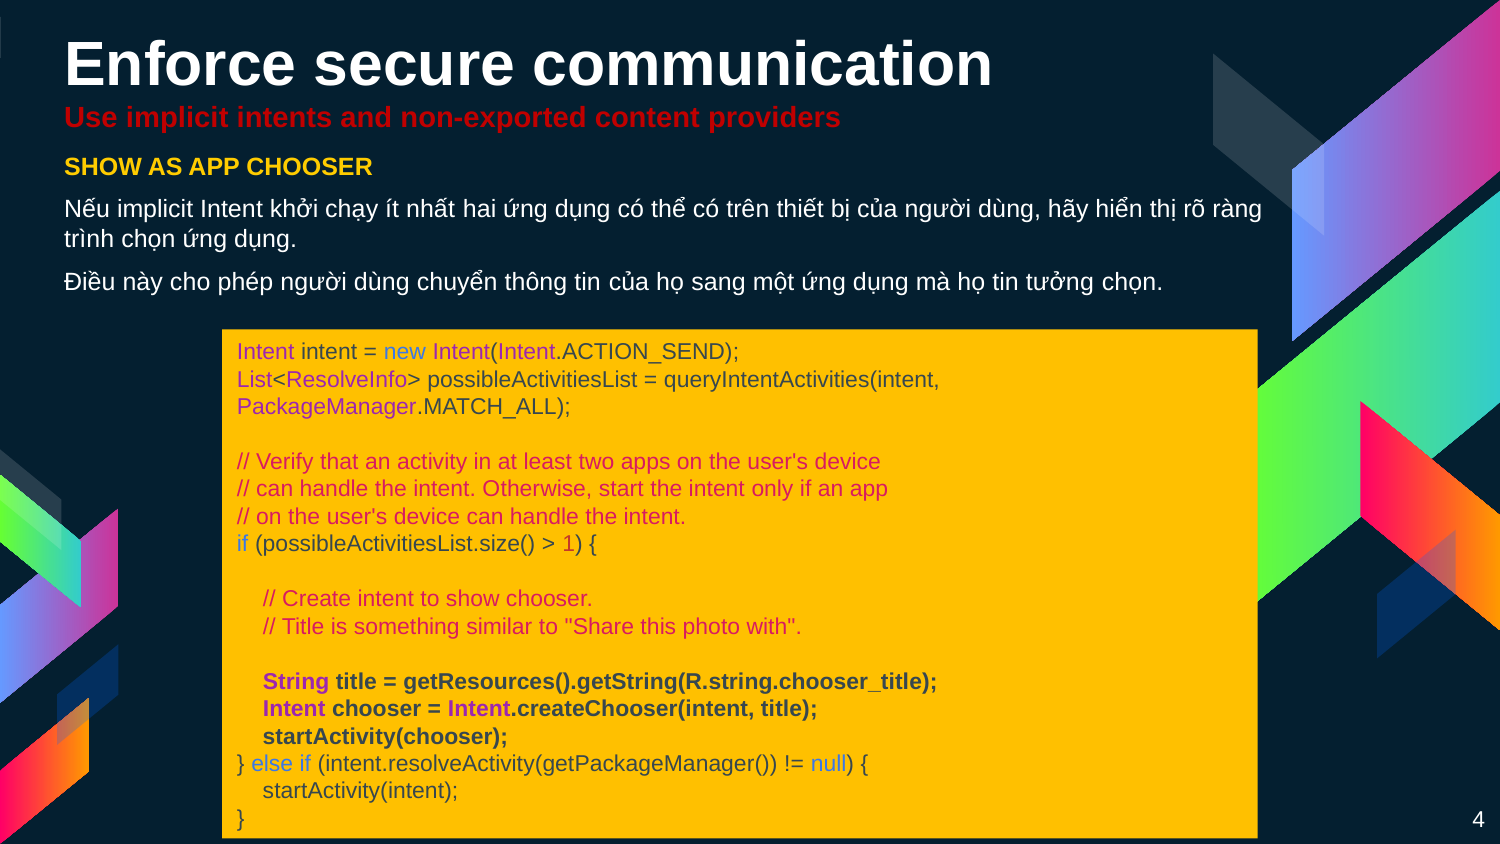

# Enforce secure communication Use implicit intents and non-exported content providers
SHOW AS APP CHOOSER
Nếu implicit Intent khởi chạy ít nhất hai ứng dụng có thể có trên thiết bị của người dùng, hãy hiển thị rõ ràng trình chọn ứng dụng.
Điều này cho phép người dùng chuyển thông tin của họ sang một ứng dụng mà họ tin tưởng chọn.

Intent intent = new Intent(Intent.ACTION_SEND);
List<ResolveInfo> possibleActivitiesList = queryIntentActivities(intent, PackageManager.MATCH_ALL);
// Verify that an activity in at least two apps on the user's device
// can handle the intent. Otherwise, start the intent only if an app
// on the user's device can handle the intent.
if (possibleActivitiesList.size() > 1) {
    // Create intent to show chooser.
    // Title is something similar to "Share this photo with".
    String title = getResources().getString(R.string.chooser_title);
    Intent chooser = Intent.createChooser(intent, title);
    startActivity(chooser);
} else if (intent.resolveActivity(getPackageManager()) != null) {
    startActivity(intent);
}
4